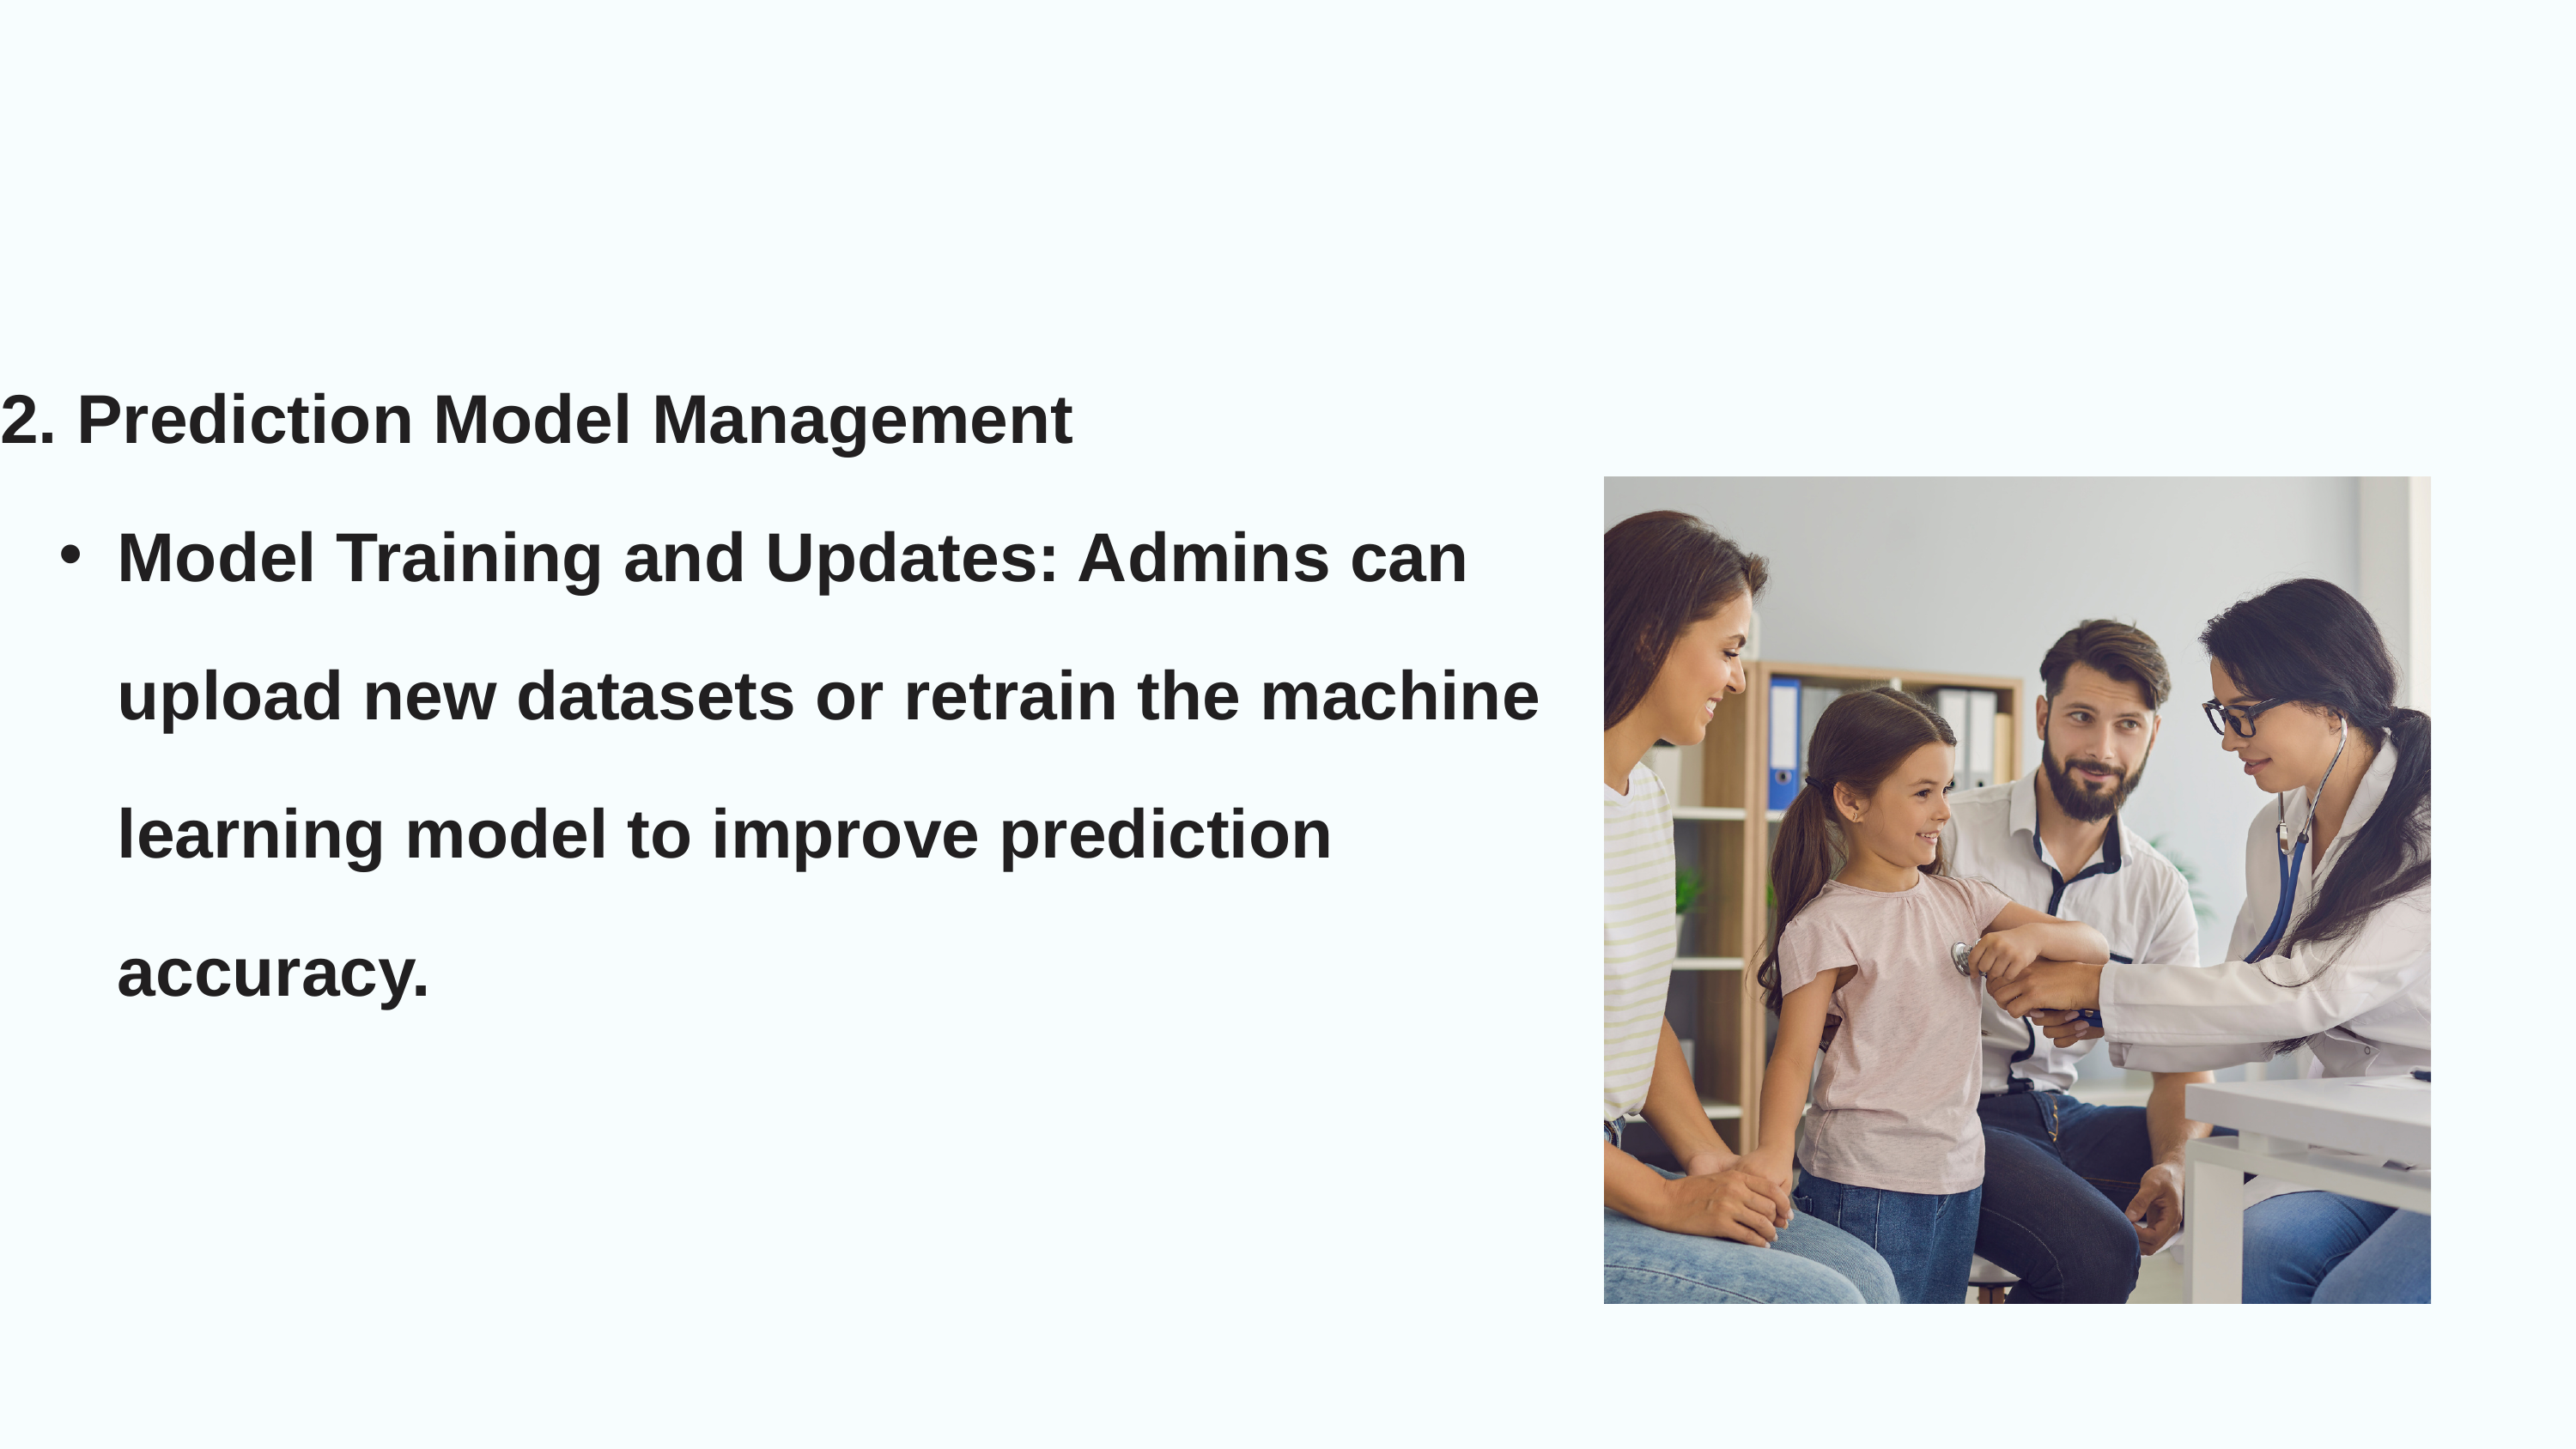

2. Prediction Model Management
Model Training and Updates: Admins can upload new datasets or retrain the machine learning model to improve prediction accuracy.